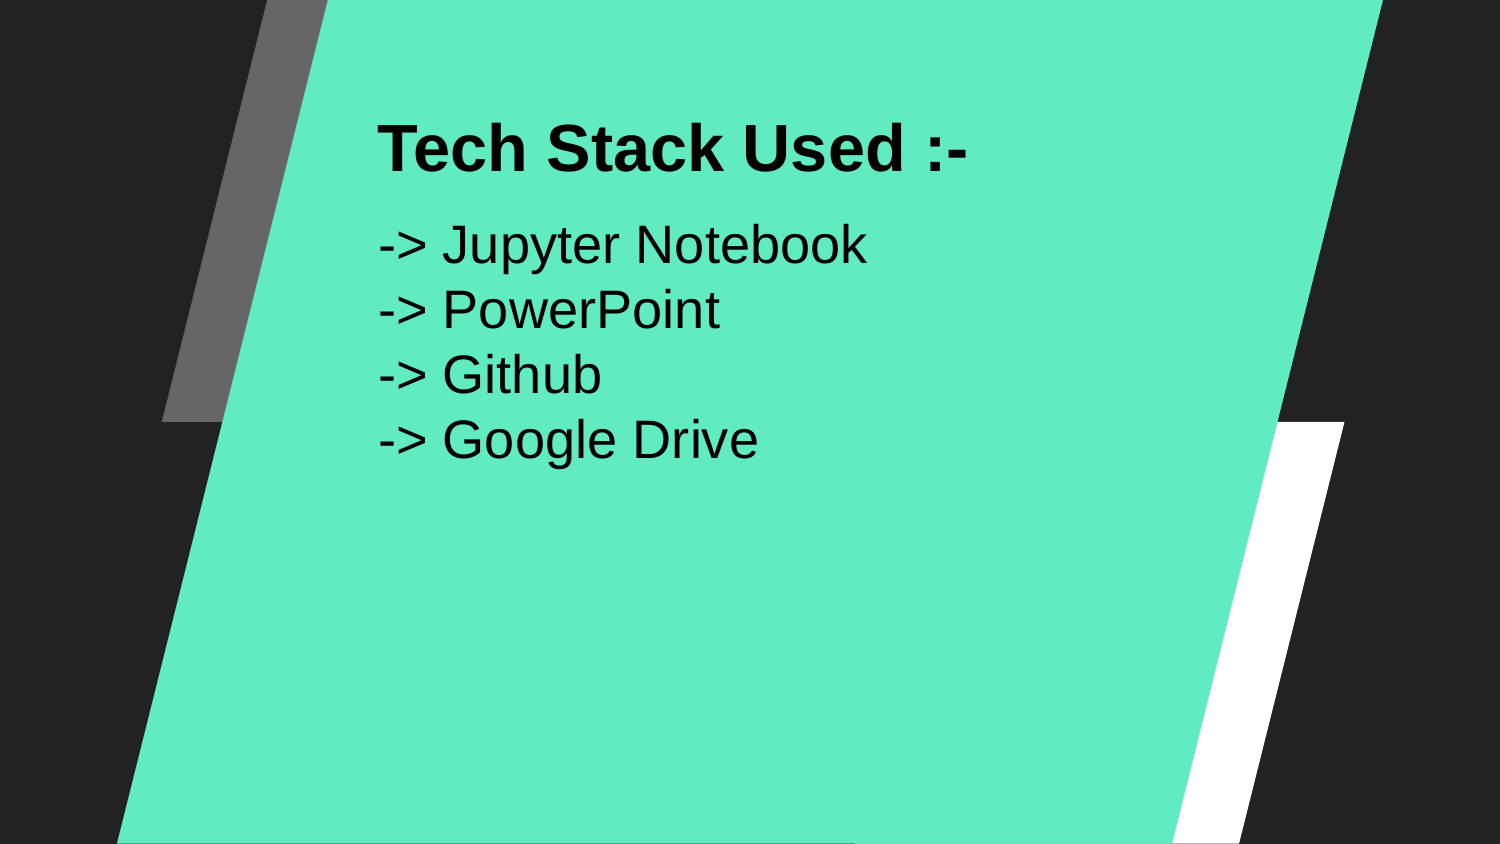

Tech Stack Used :-
# -> Jupyter Notebook -> PowerPoint -> Github -> Google Drive